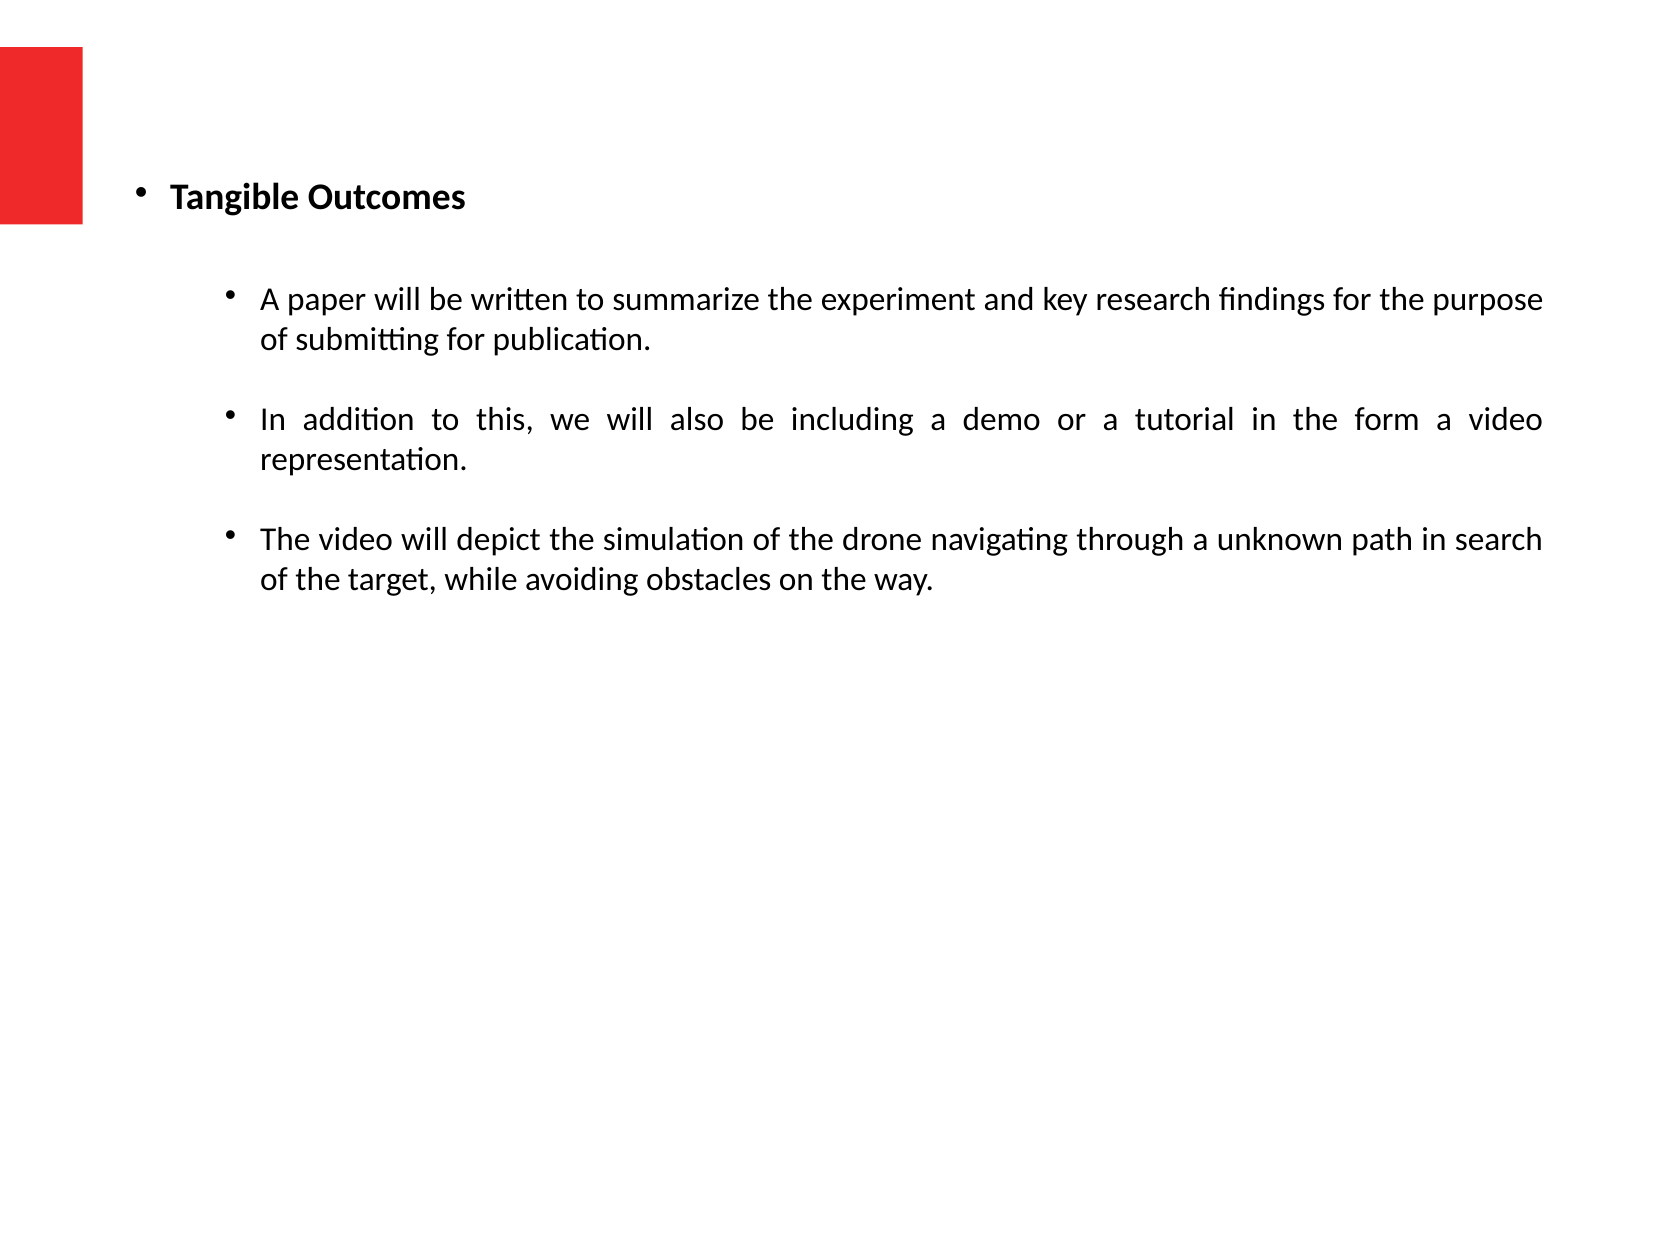

Tangible Outcomes
A paper will be written to summarize the experiment and key research findings for the purpose of submitting for publication.

In addition to this, we will also be including a demo or a tutorial in the form a video representation.

The video will depict the simulation of the drone navigating through a unknown path in search of the target, while avoiding obstacles on the way.